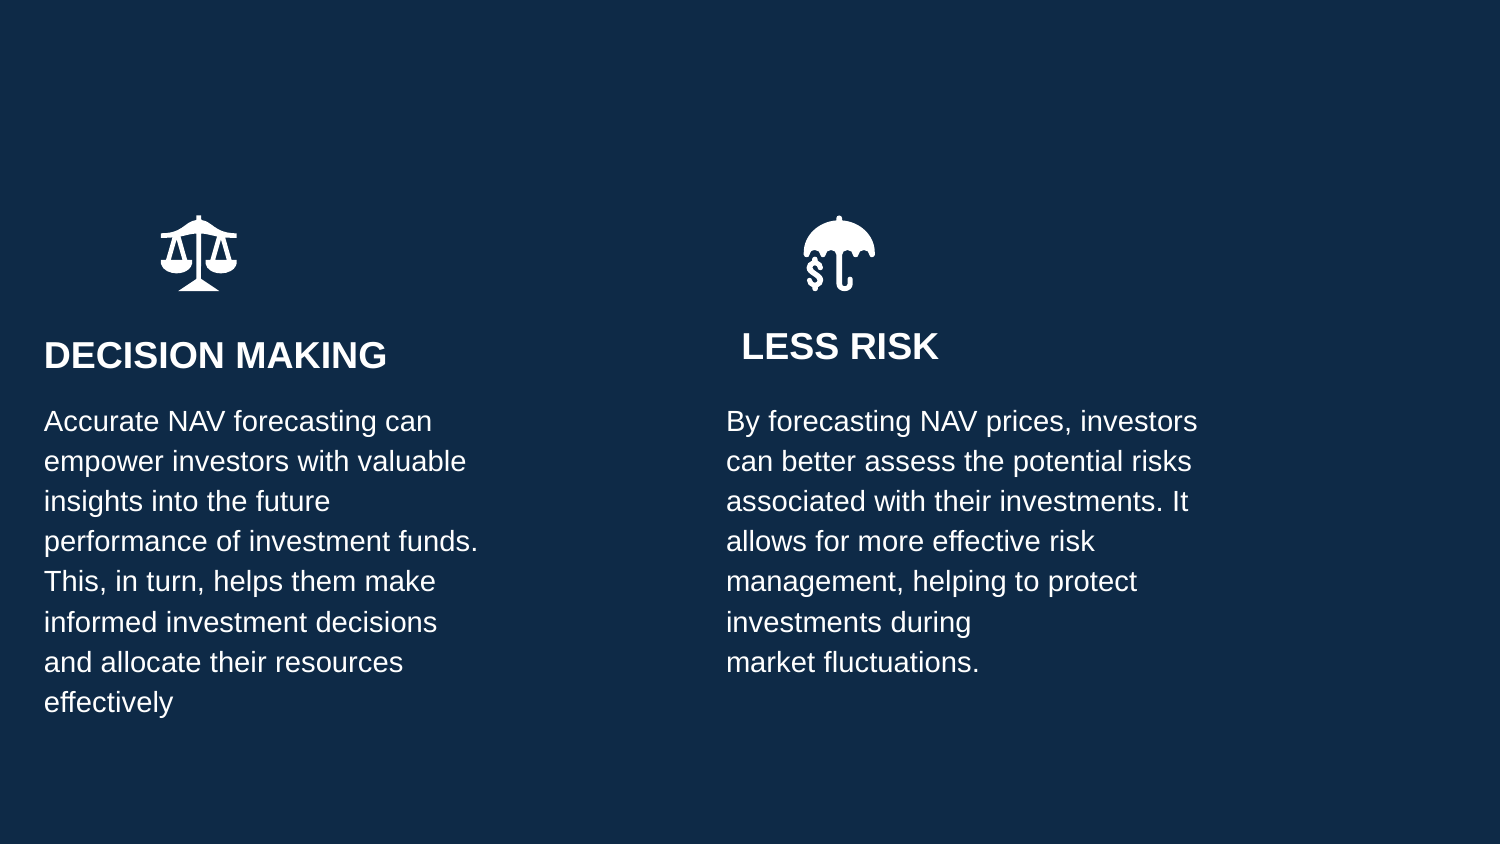

LESS RISK
DECISION MAKING
Accurate NAV forecasting can empower investors with valuable insights into the future performance of investment funds. This, in turn, helps them make informed investment decisions and allocate their resources effectively

By forecasting NAV prices, investors can better assess the potential risks associated with their investments. It allows for more effective risk management, helping to protect investments during market fluctuations.